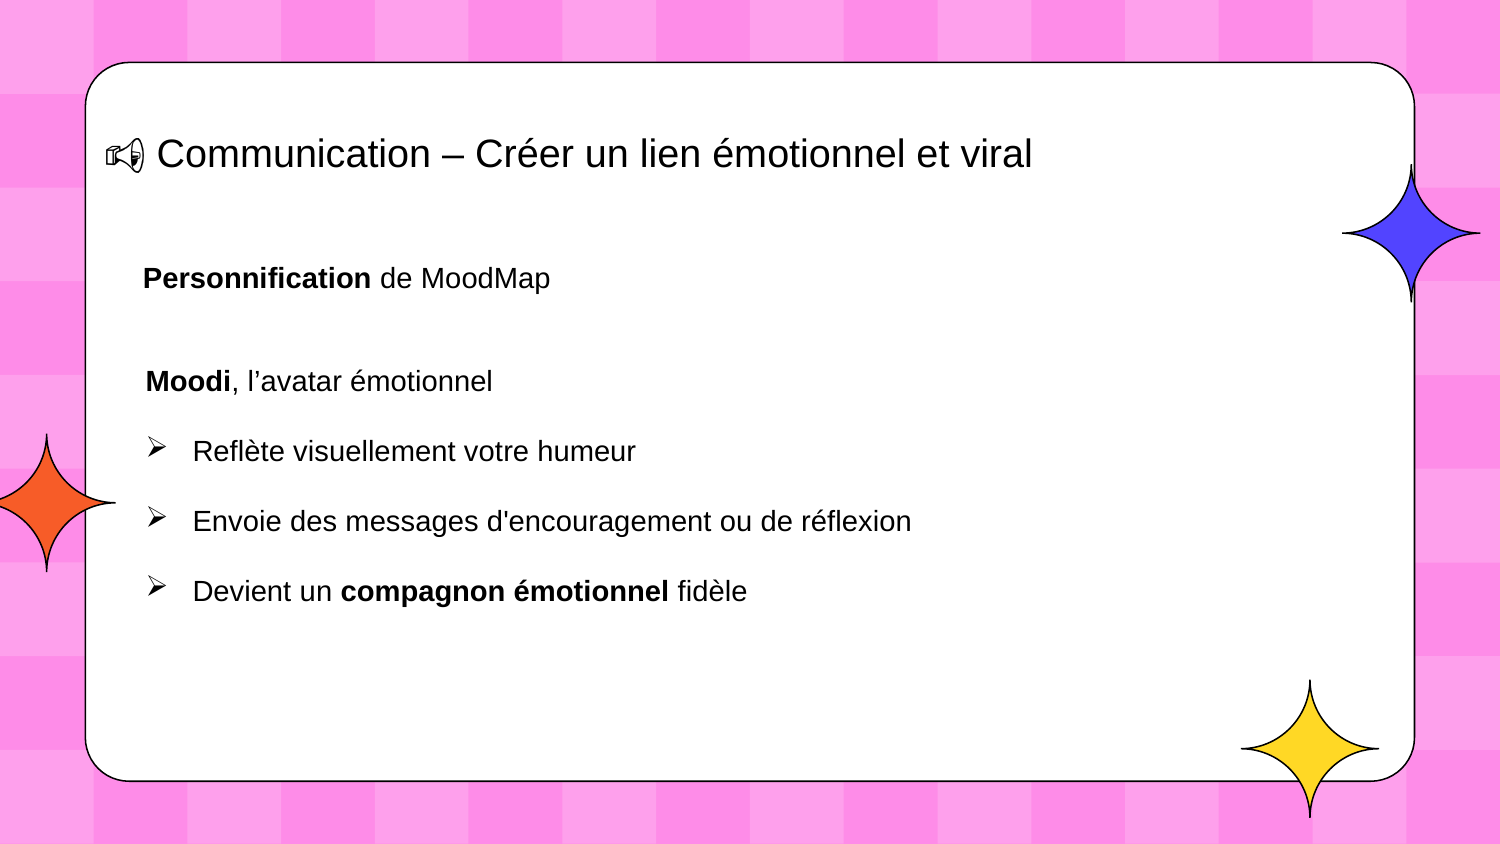

📢 Communication – Créer un lien émotionnel et viral

  Personnification de MoodMap
Moodi, l’avatar émotionnel
Reflète visuellement votre humeur
Envoie des messages d'encouragement ou de réflexion
Devient un compagnon émotionnel fidèle